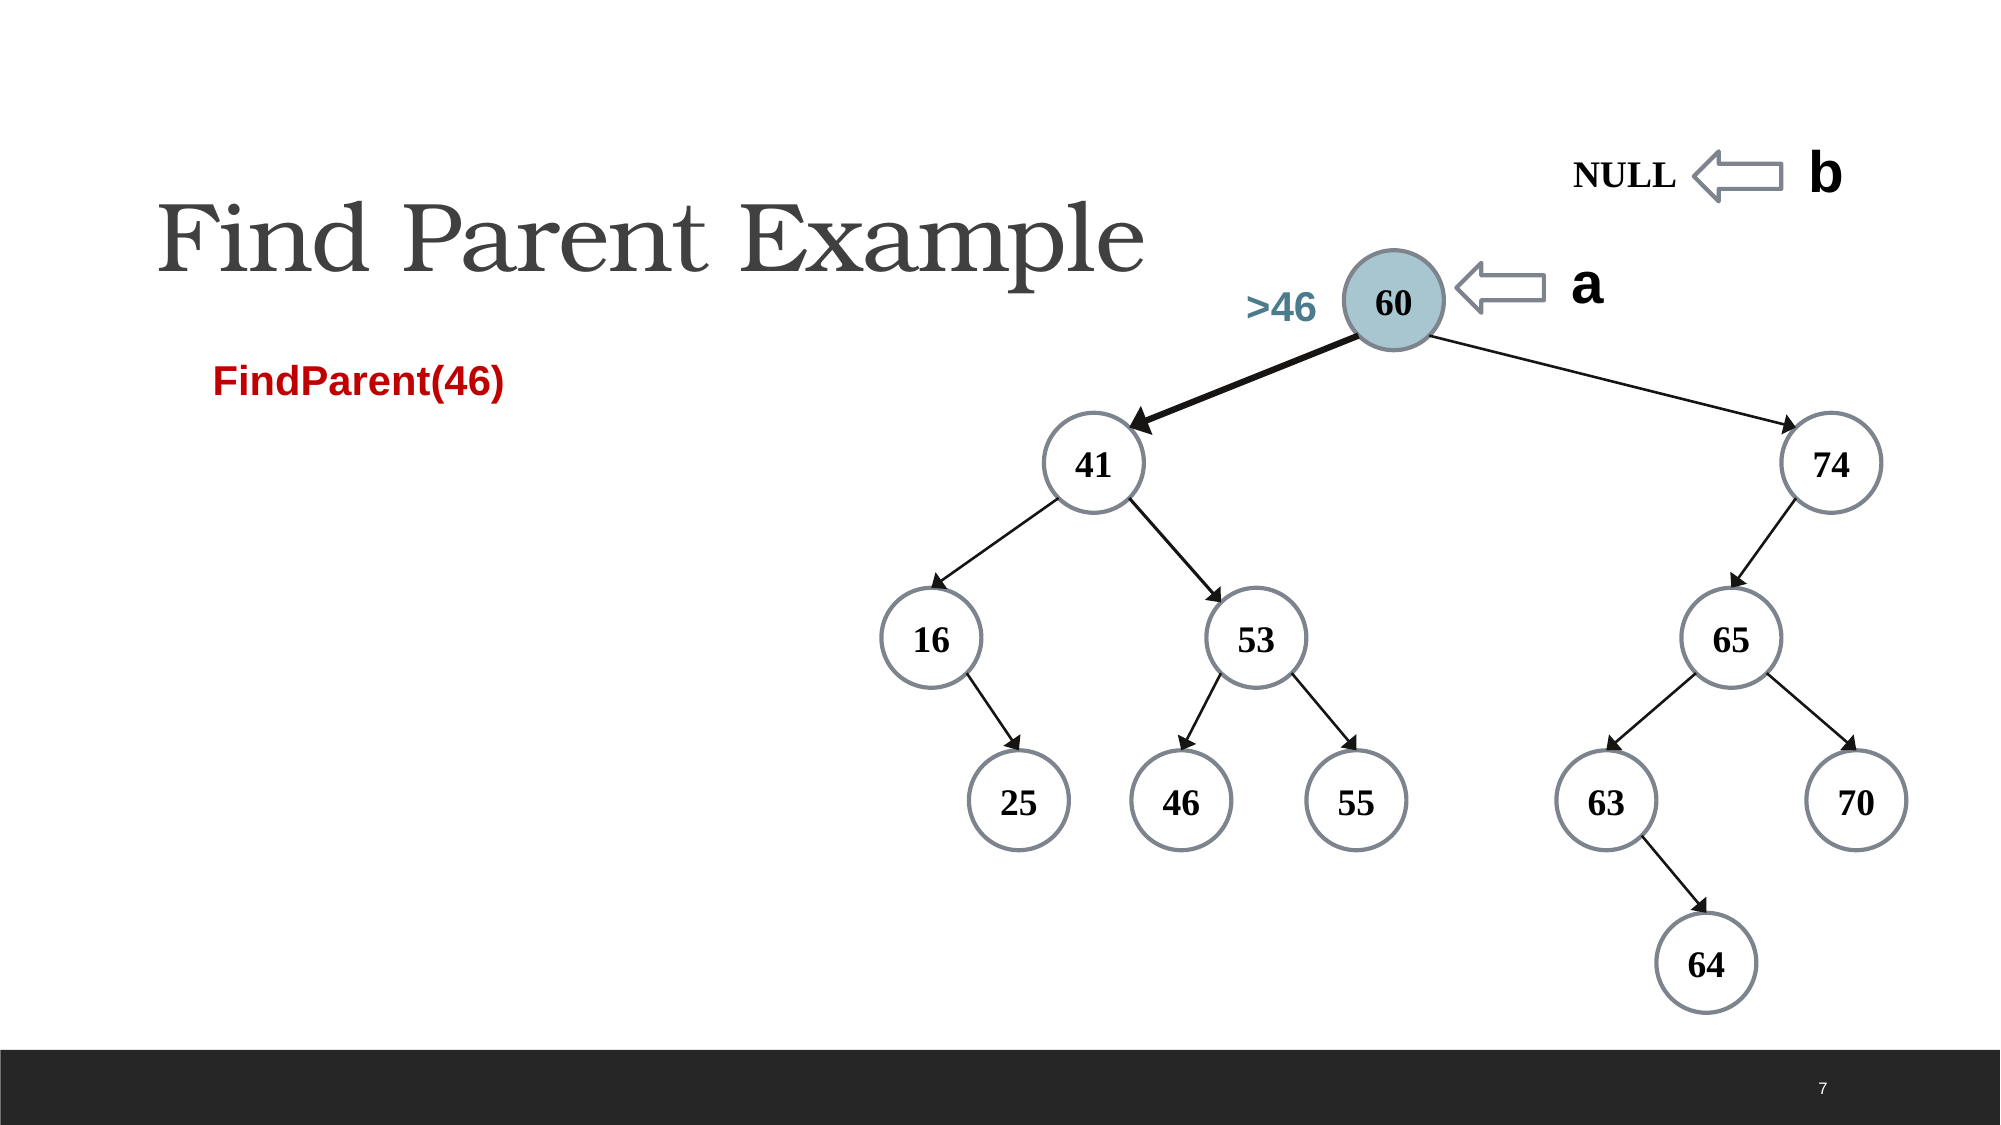

Find Parent Example
NULL
b

a
60

>46
FindParent(46)
41
74
16
53
65
25
46
55
63
70
64
7